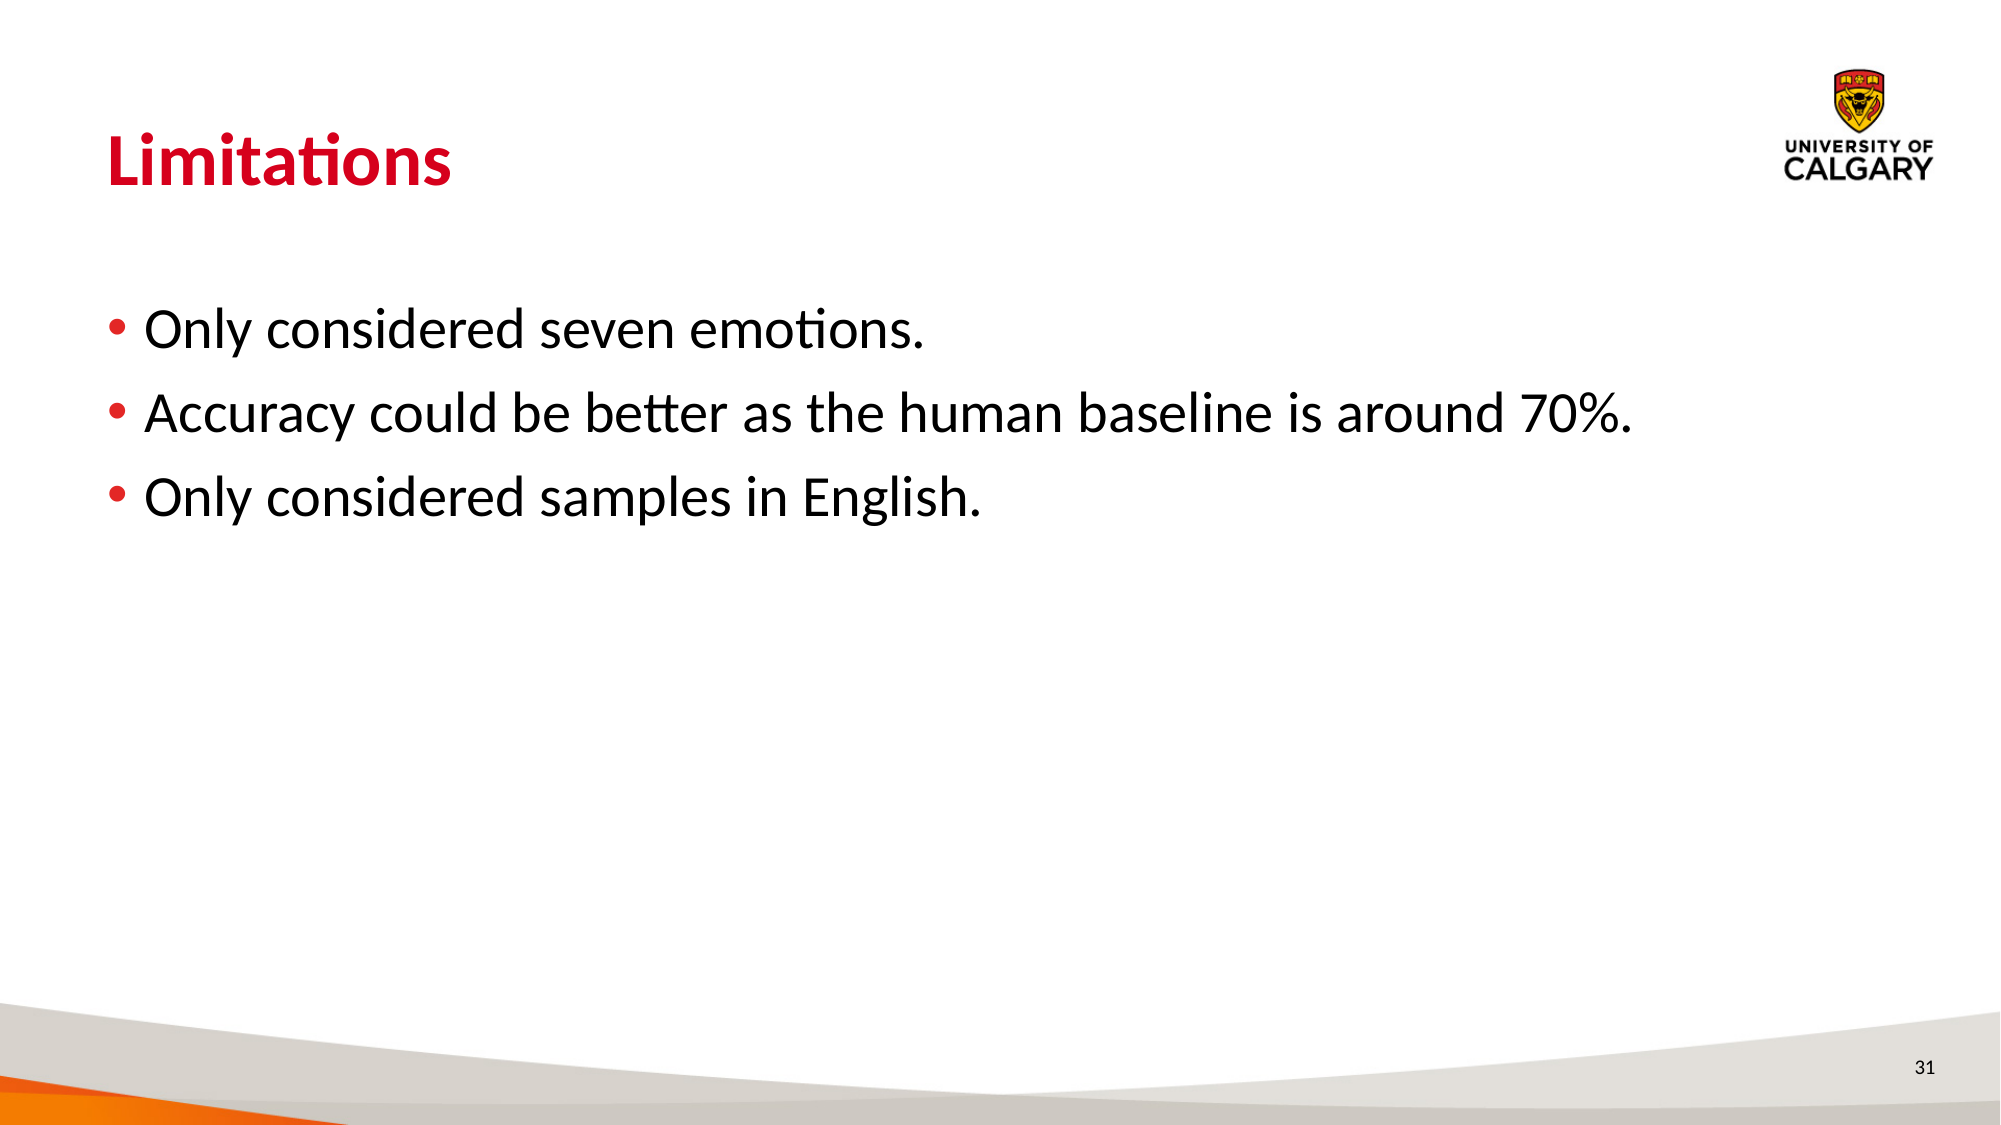

# Limitations
Only considered seven emotions.
Accuracy could be better as the human baseline is around 70%.
Only considered samples in English.
31